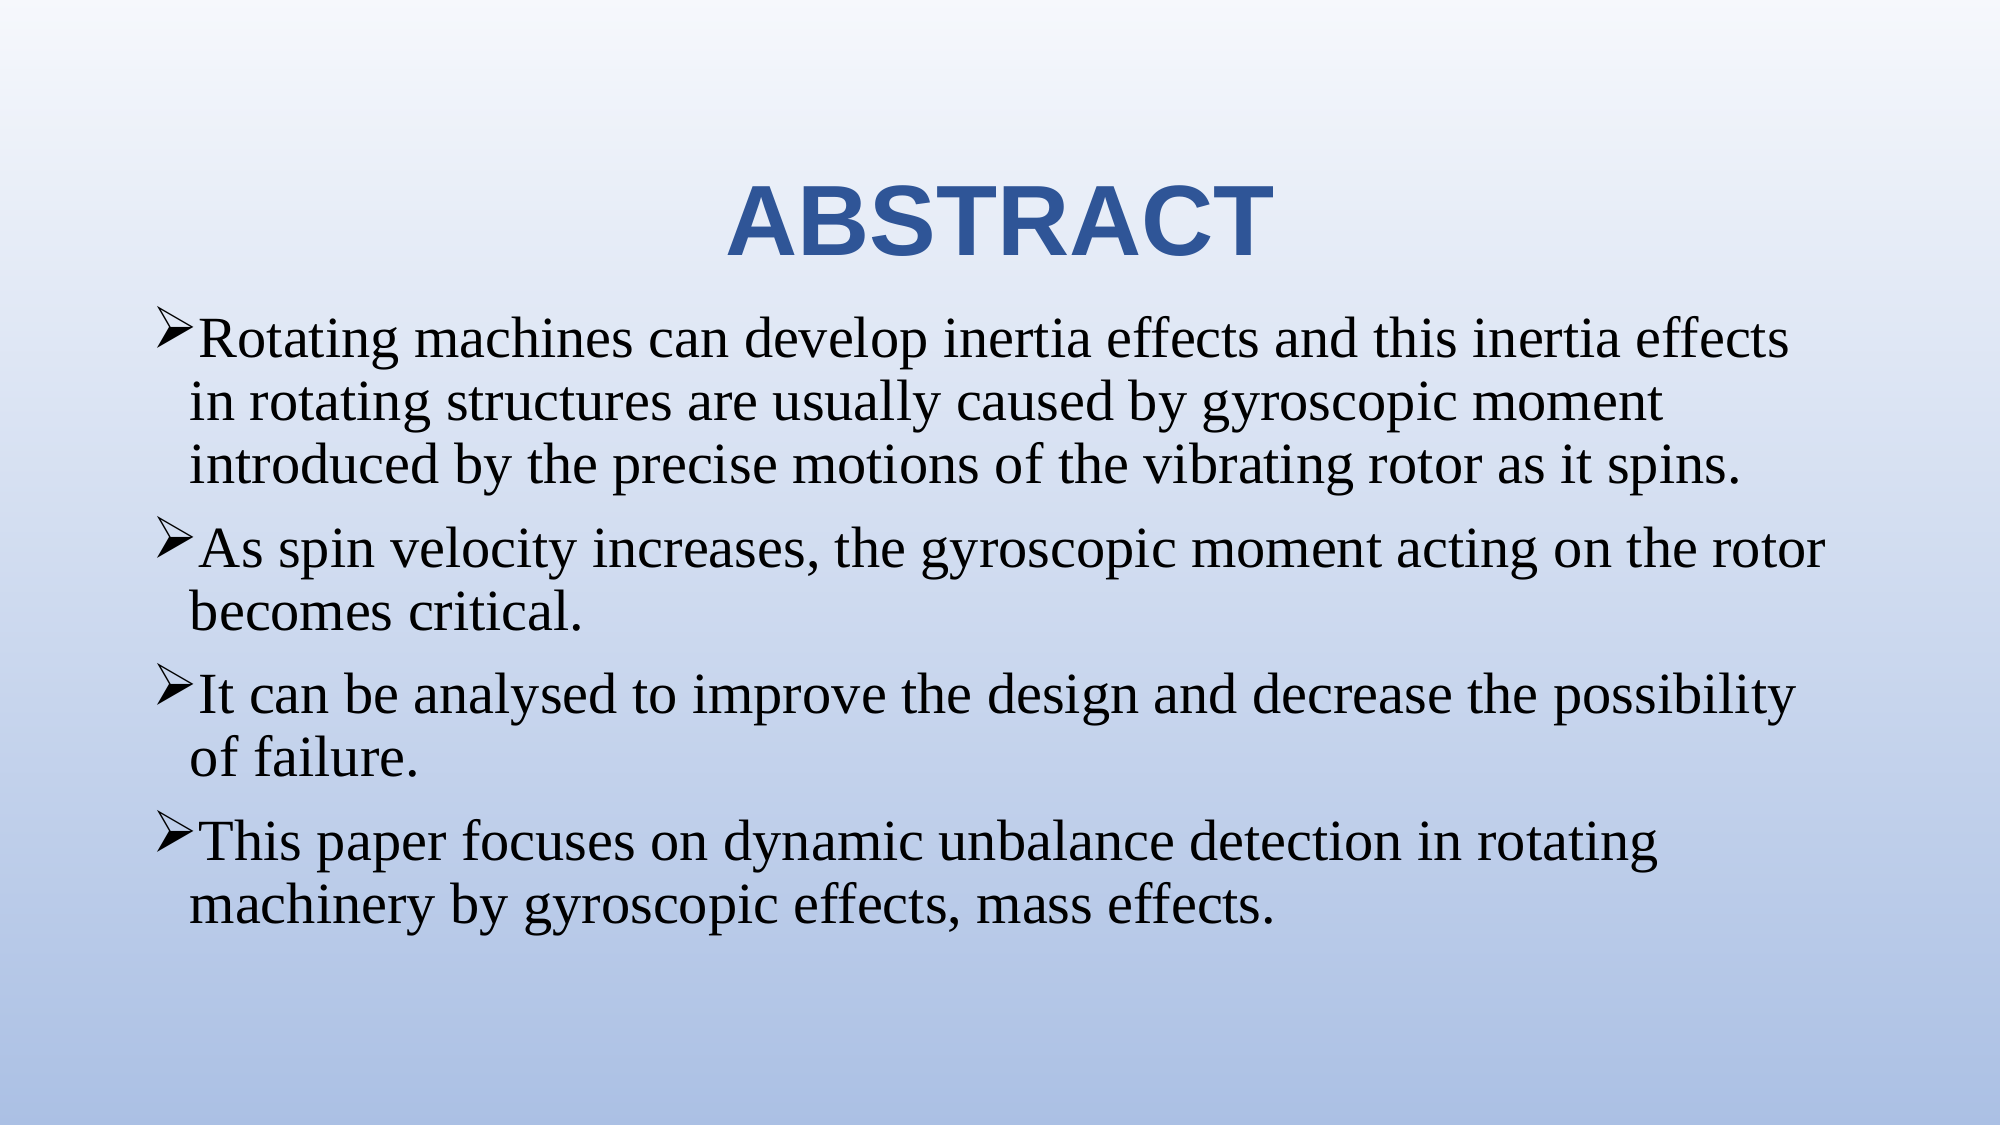

ABSTRACT
Rotating machines can develop inertia effects and this inertia effects in rotating structures are usually caused by gyroscopic moment introduced by the precise motions of the vibrating rotor as it spins.
As spin velocity increases, the gyroscopic moment acting on the rotor becomes critical.
It can be analysed to improve the design and decrease the possibility of failure.
This paper focuses on dynamic unbalance detection in rotating machinery by gyroscopic effects, mass effects.